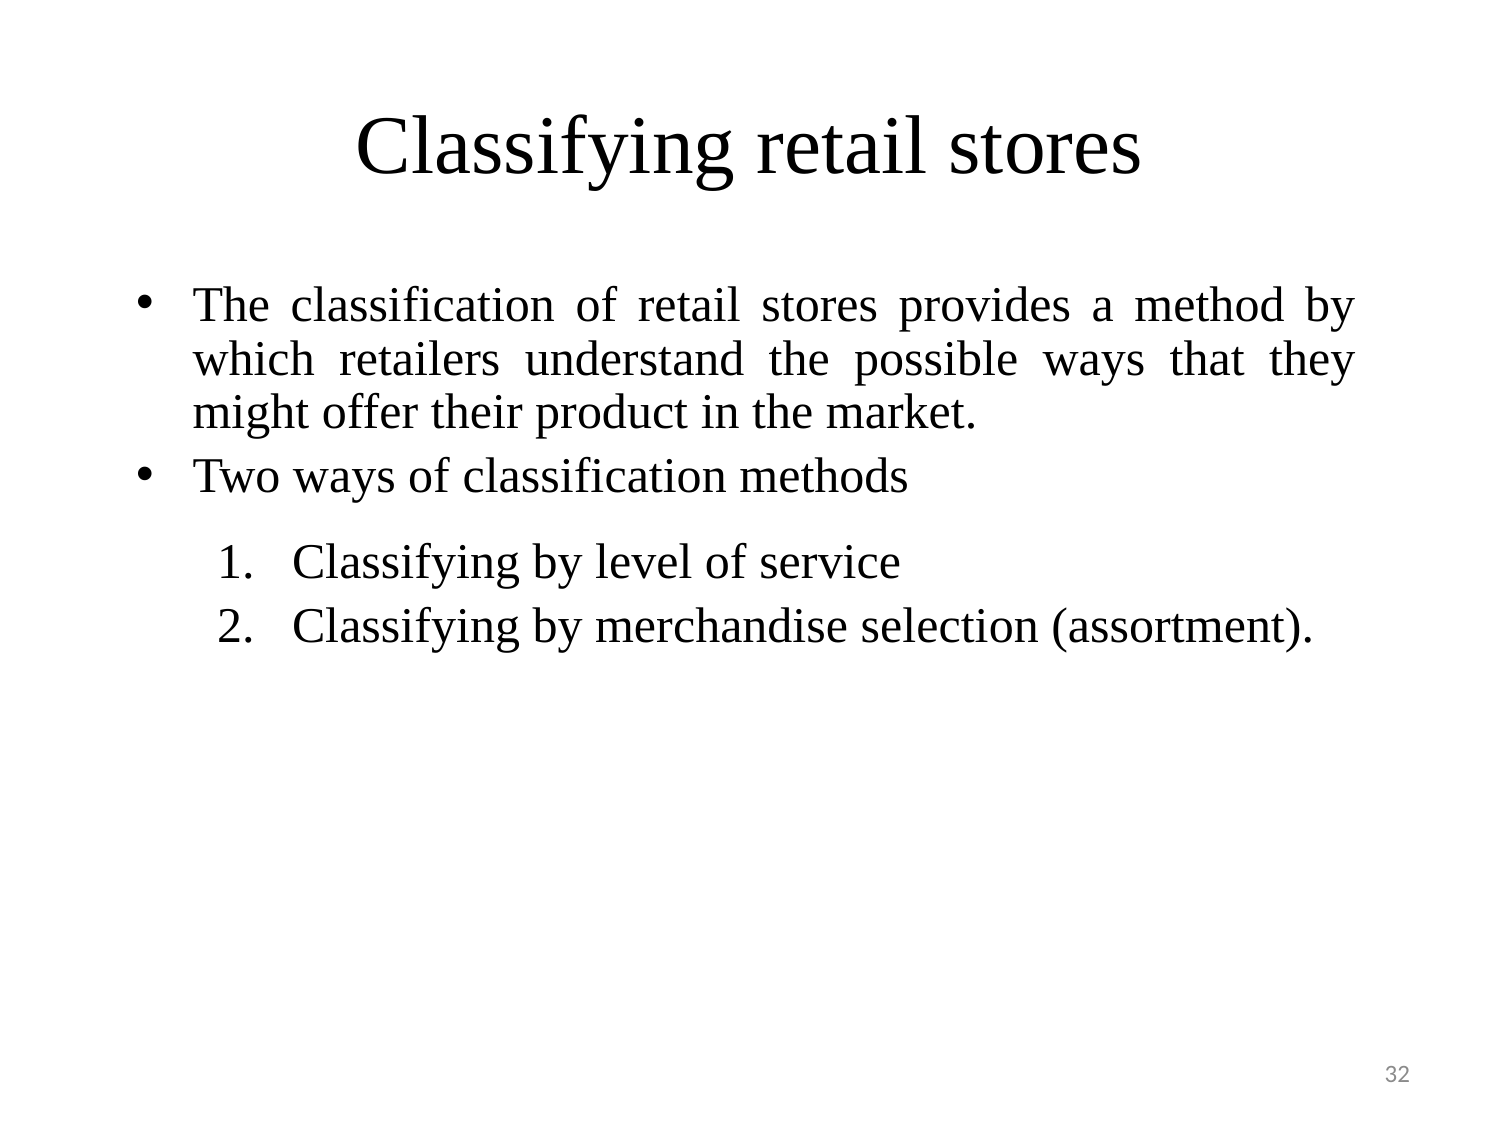

Classifying retail stores
The classification of retail stores provides a method by which retailers understand the possible ways that they might offer their product in the market.
Two ways of classification methods

Classifying by level of service
Classifying by merchandise selection (assortment).

32